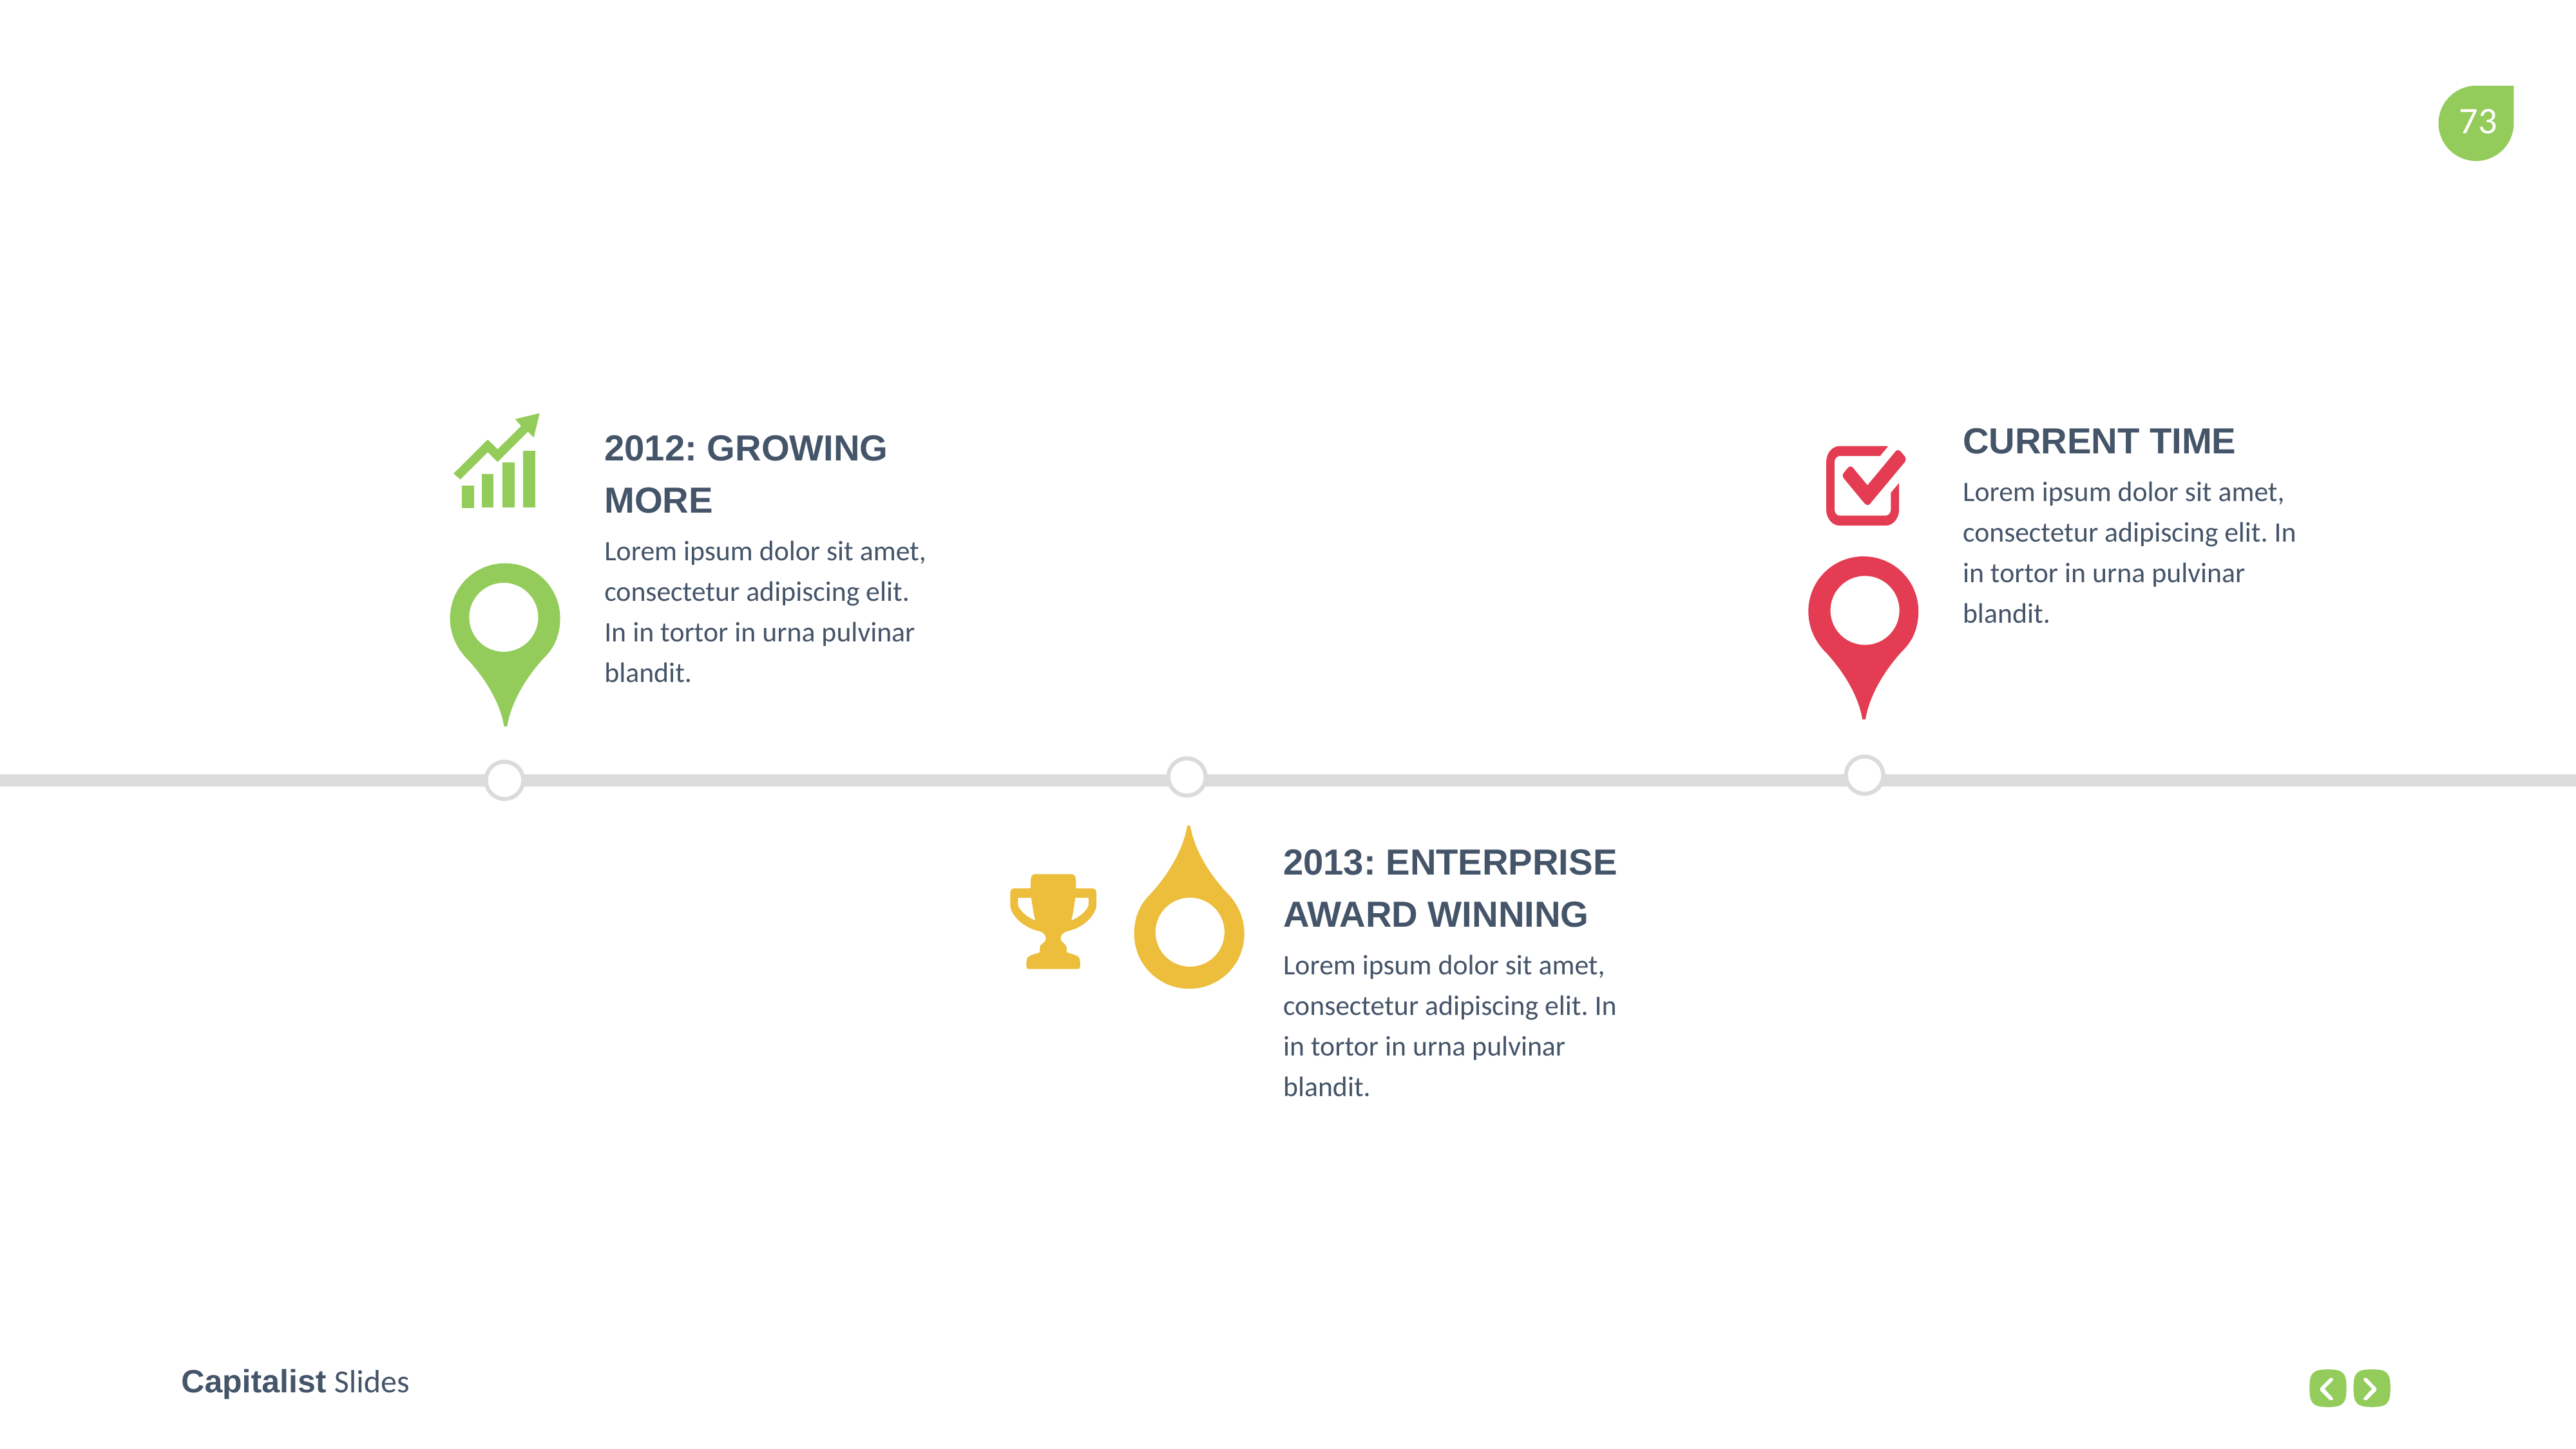

CURRENT TIME
Lorem ipsum dolor sit amet, consectetur adipiscing elit. In in tortor in urna pulvinar blandit.
2012: GROWING MORE
Lorem ipsum dolor sit amet, consectetur adipiscing elit. In in tortor in urna pulvinar blandit.

2013: ENTERPRISE AWARD WINNING
Lorem ipsum dolor sit amet, consectetur adipiscing elit. In in tortor in urna pulvinar blandit.